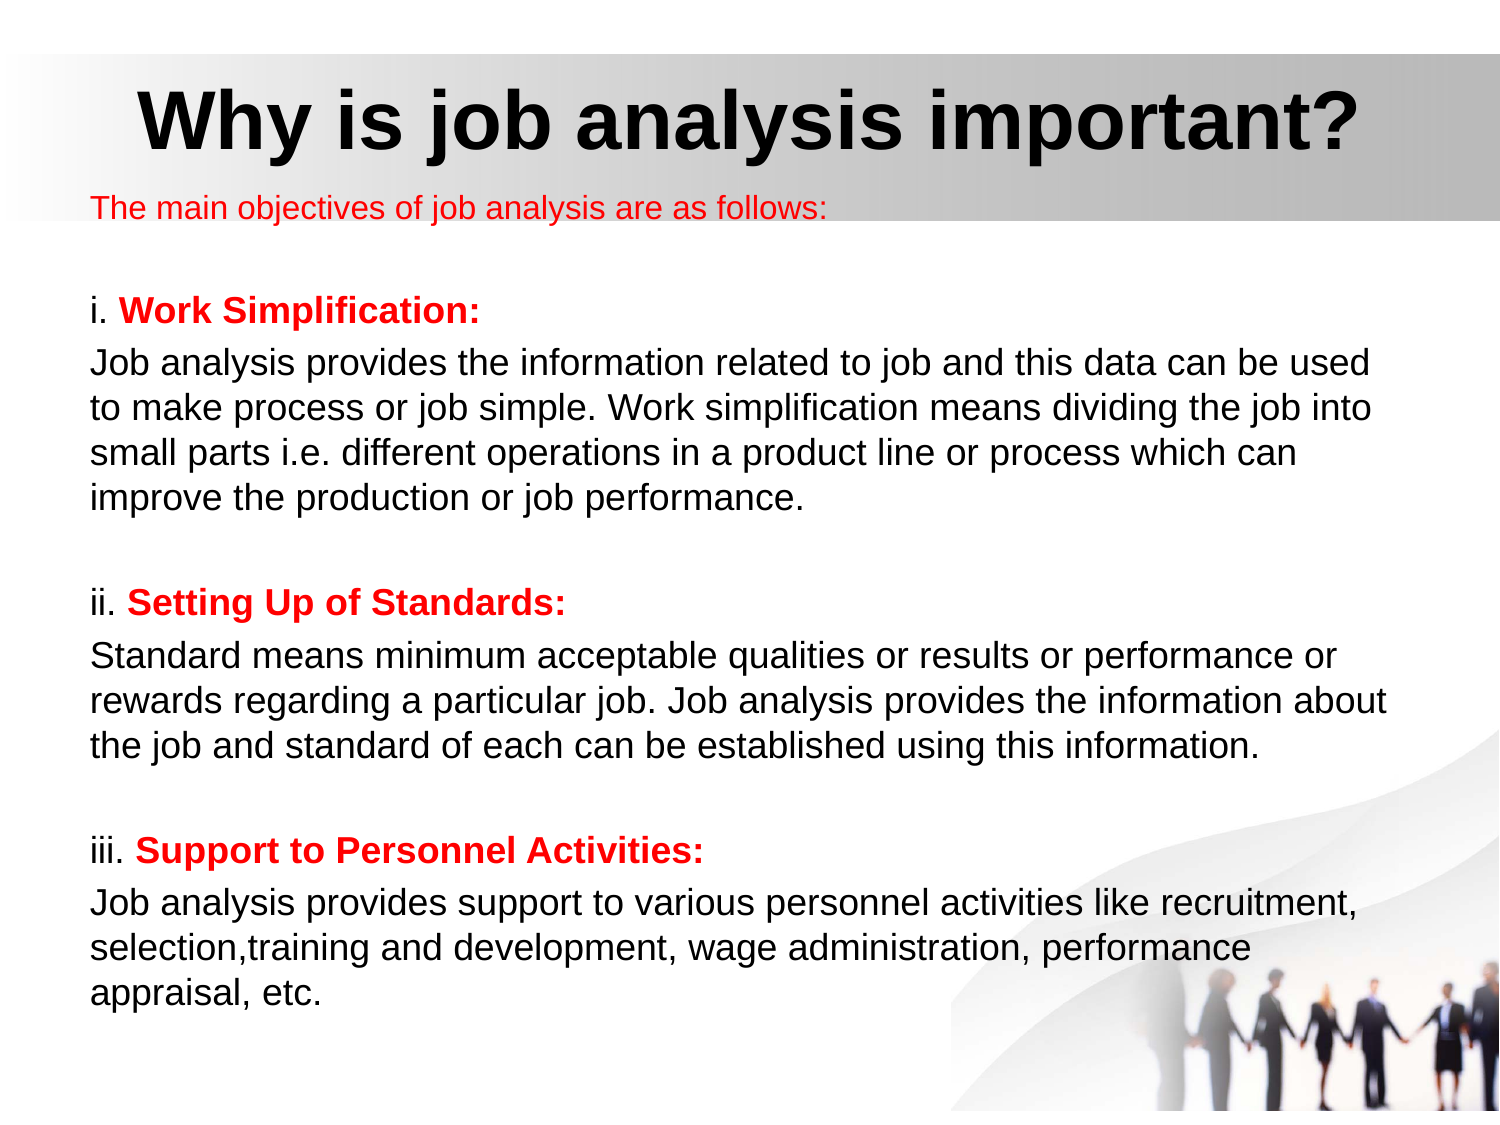

# Why is job analysis important?
The main objectives of job analysis are as follows:

i. Work Simplification:
Job analysis provides the information related to job and this data can be used to make process or job simple. Work simplification means dividing the job into small parts i.e. different operations in a product line or process which can improve the production or job performance.

ii. Setting Up of Standards:
Standard means minimum acceptable qualities or results or performance or rewards regarding a particular job. Job analysis provides the information about the job and standard of each can be established using this information.

iii. Support to Personnel Activities:
Job analysis provides support to various personnel activities like recruitment, selection,training and development, wage administration, performance appraisal, etc.